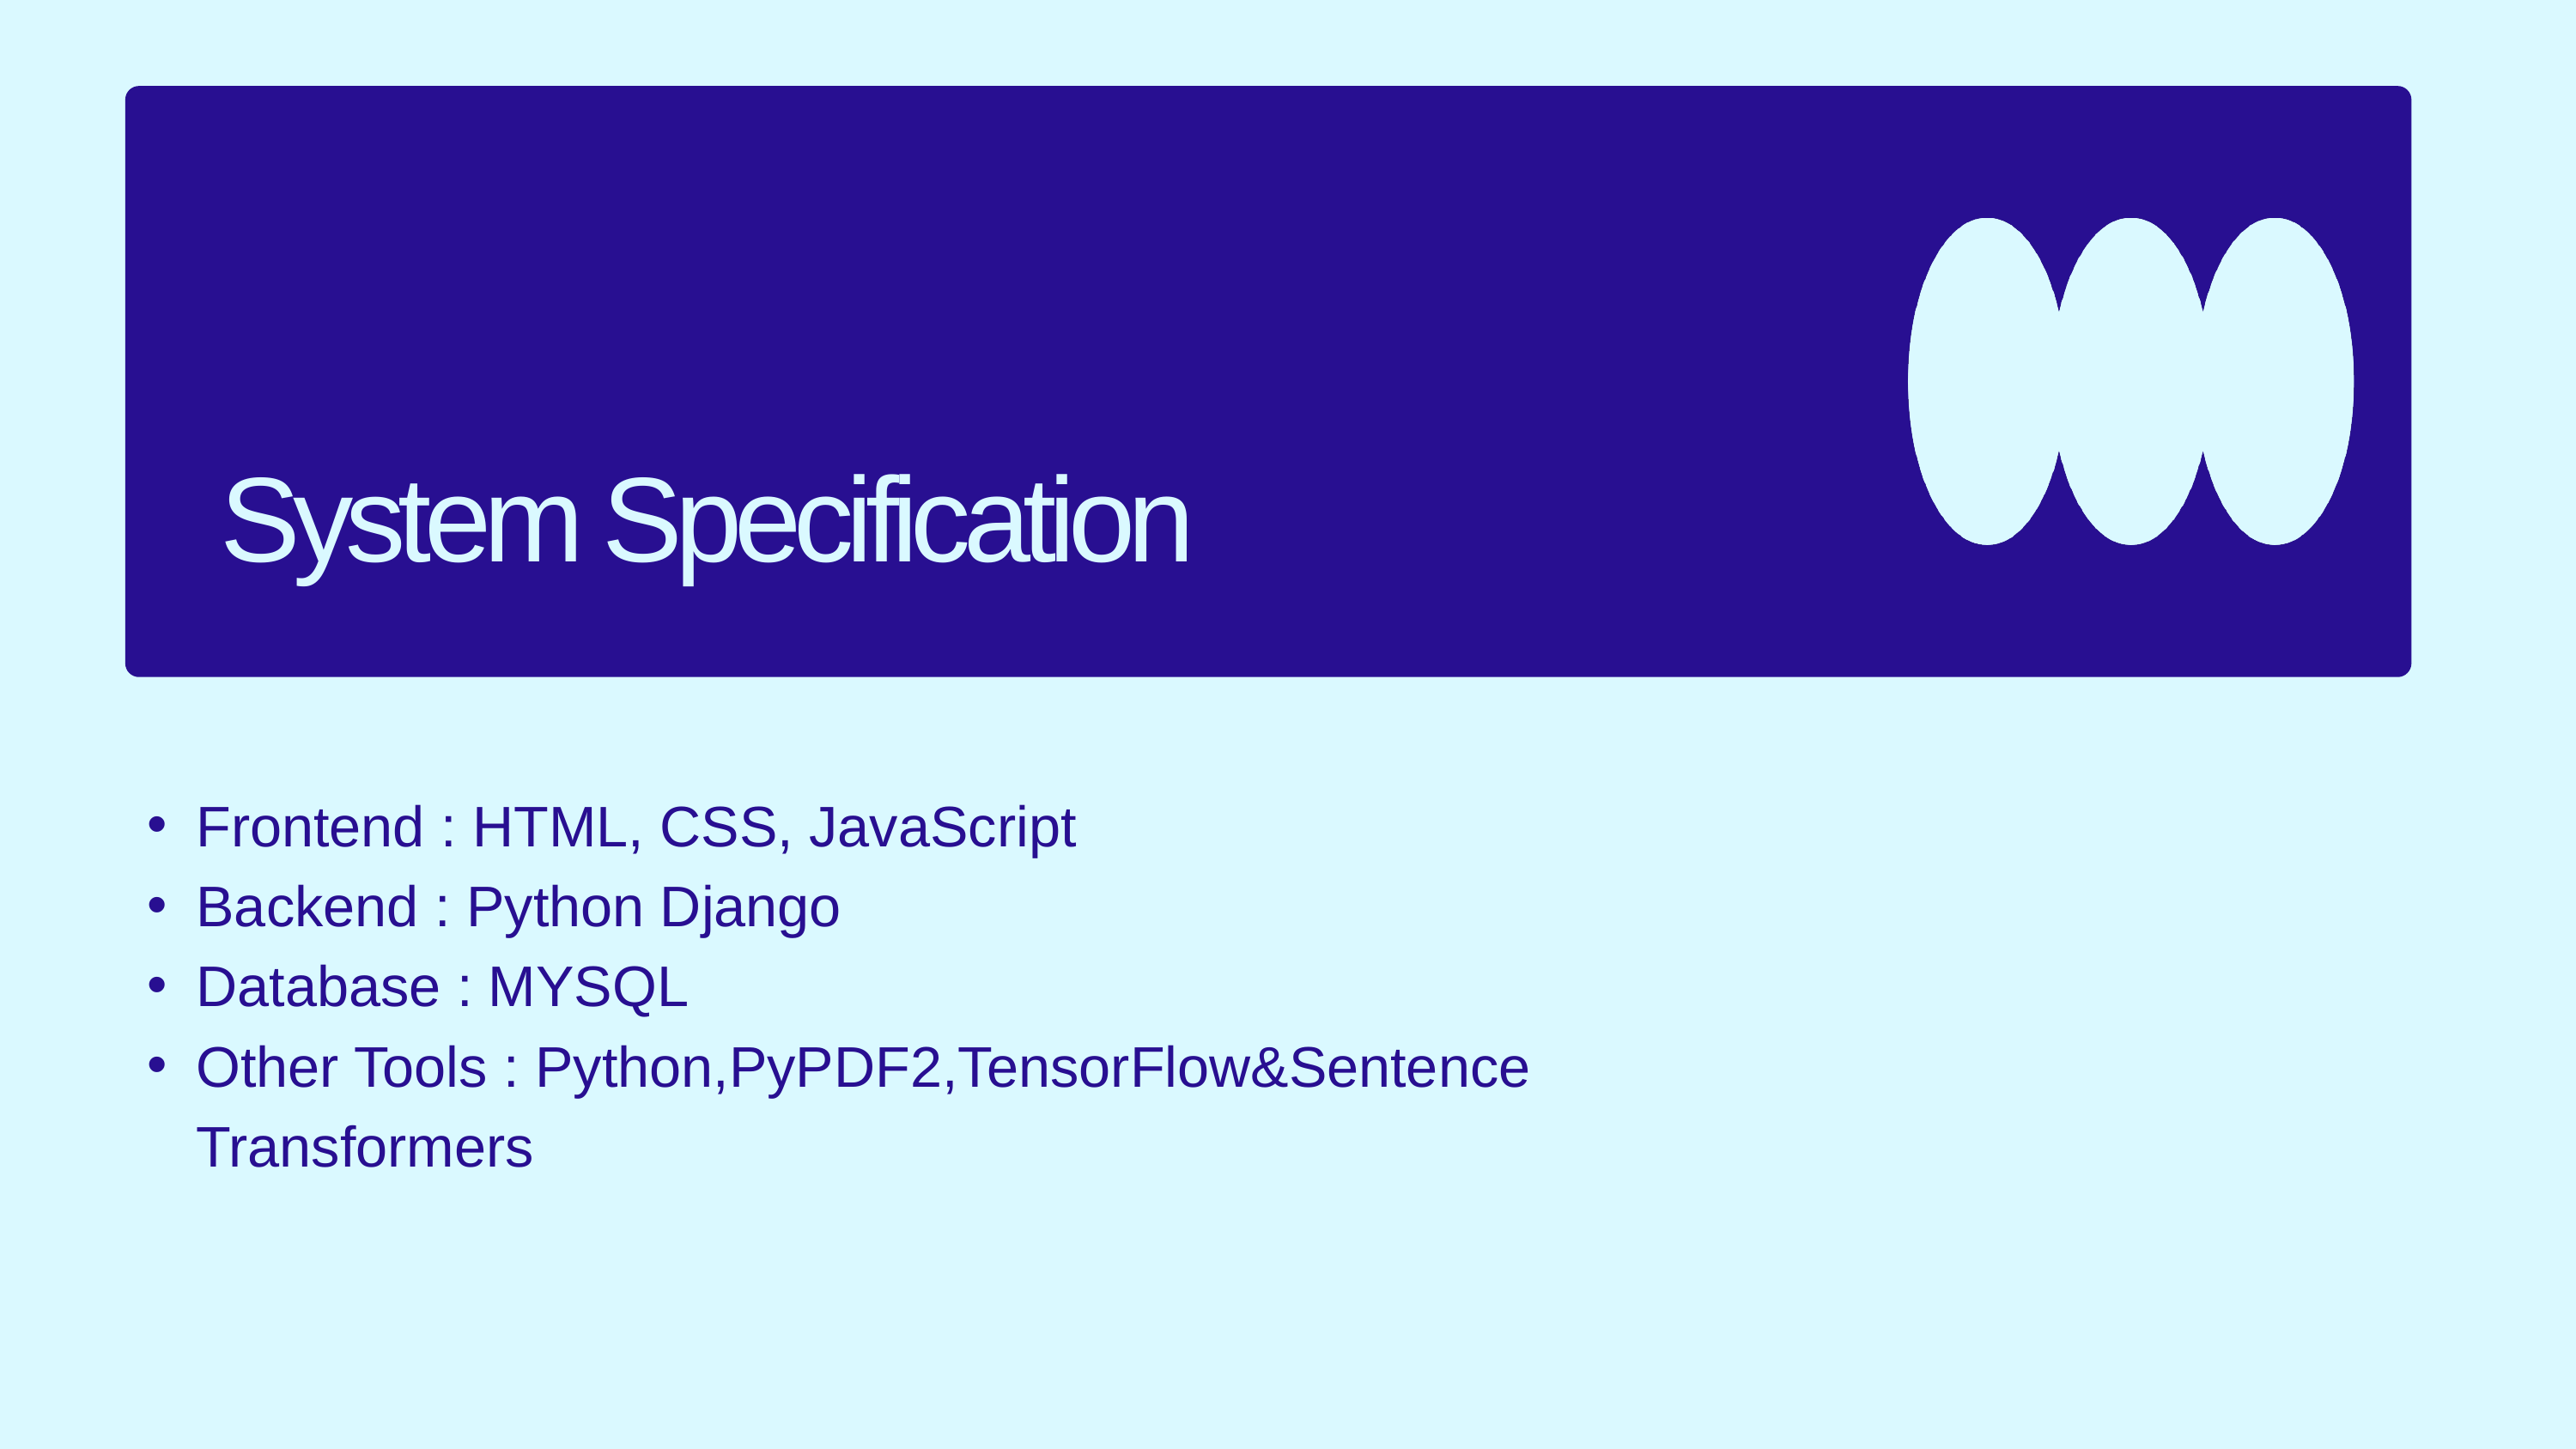

System Specification
Frontend : HTML, CSS, JavaScript
Backend : Python Django
Database : MYSQL
Other Tools : Python,PyPDF2,TensorFlow&Sentence Transformers